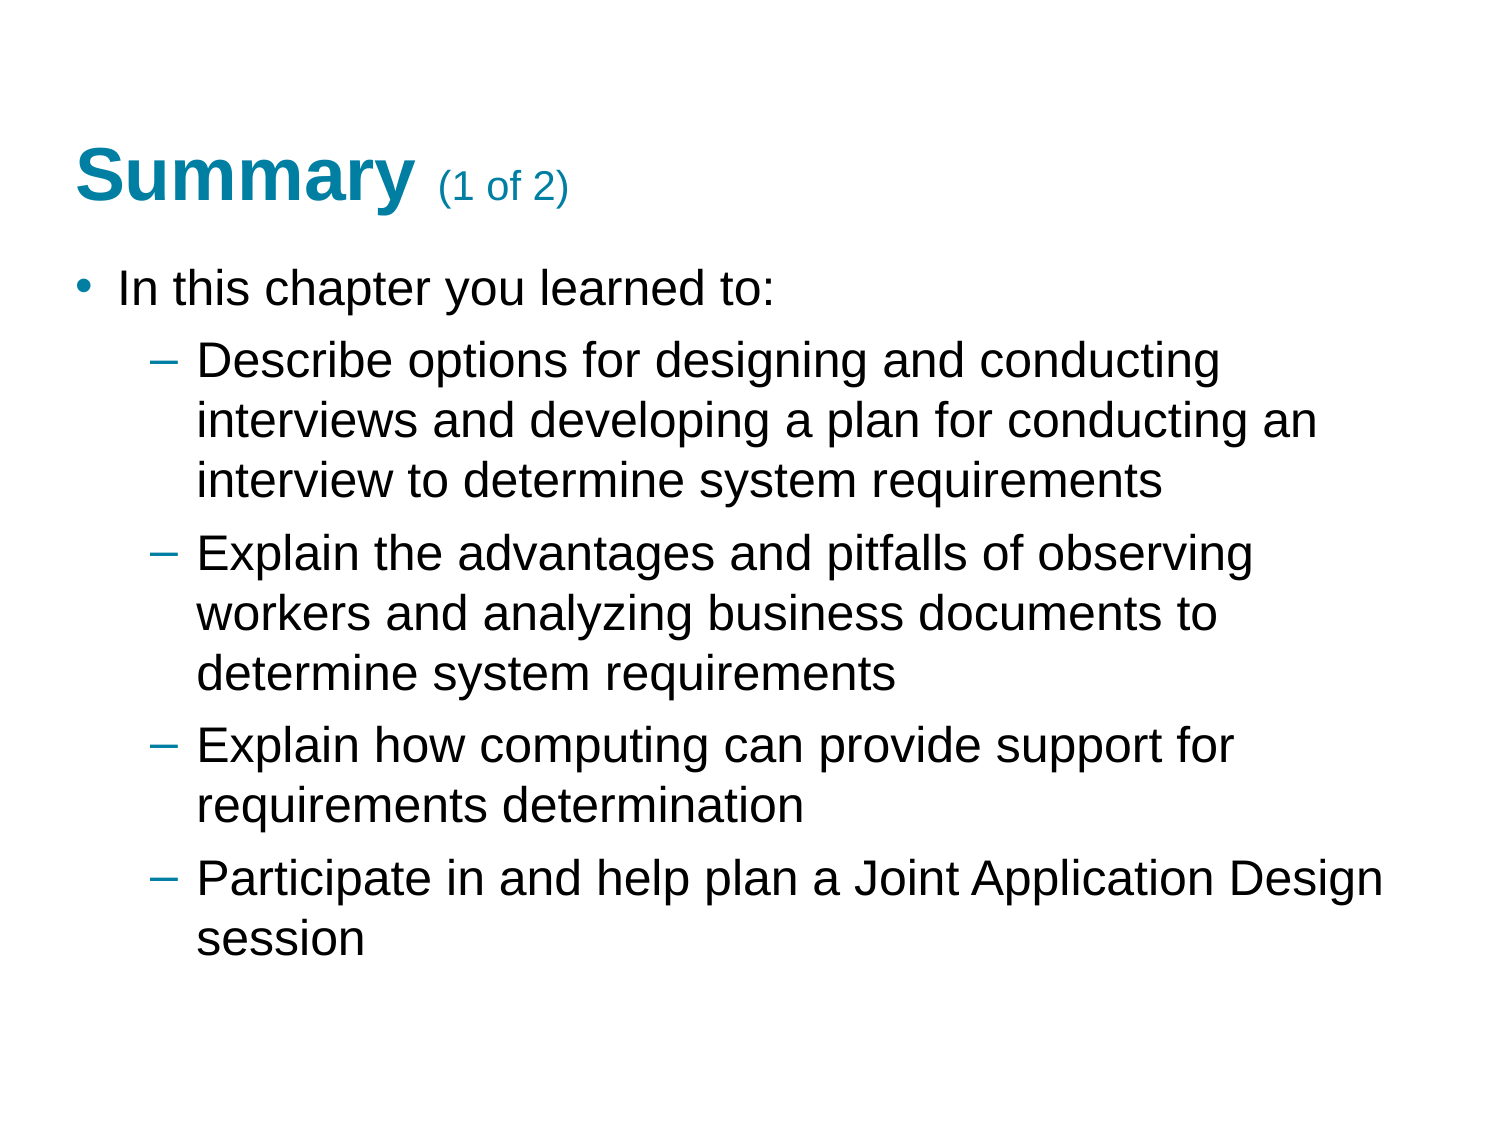

# Summary (1 of 2)
In this chapter you learned to:
Describe options for designing and conducting interviews and developing a plan for conducting an interview to determine system requirements
Explain the advantages and pitfalls of observing workers and analyzing business documents to determine system requirements
Explain how computing can provide support for requirements determination
Participate in and help plan a Joint Application Design session